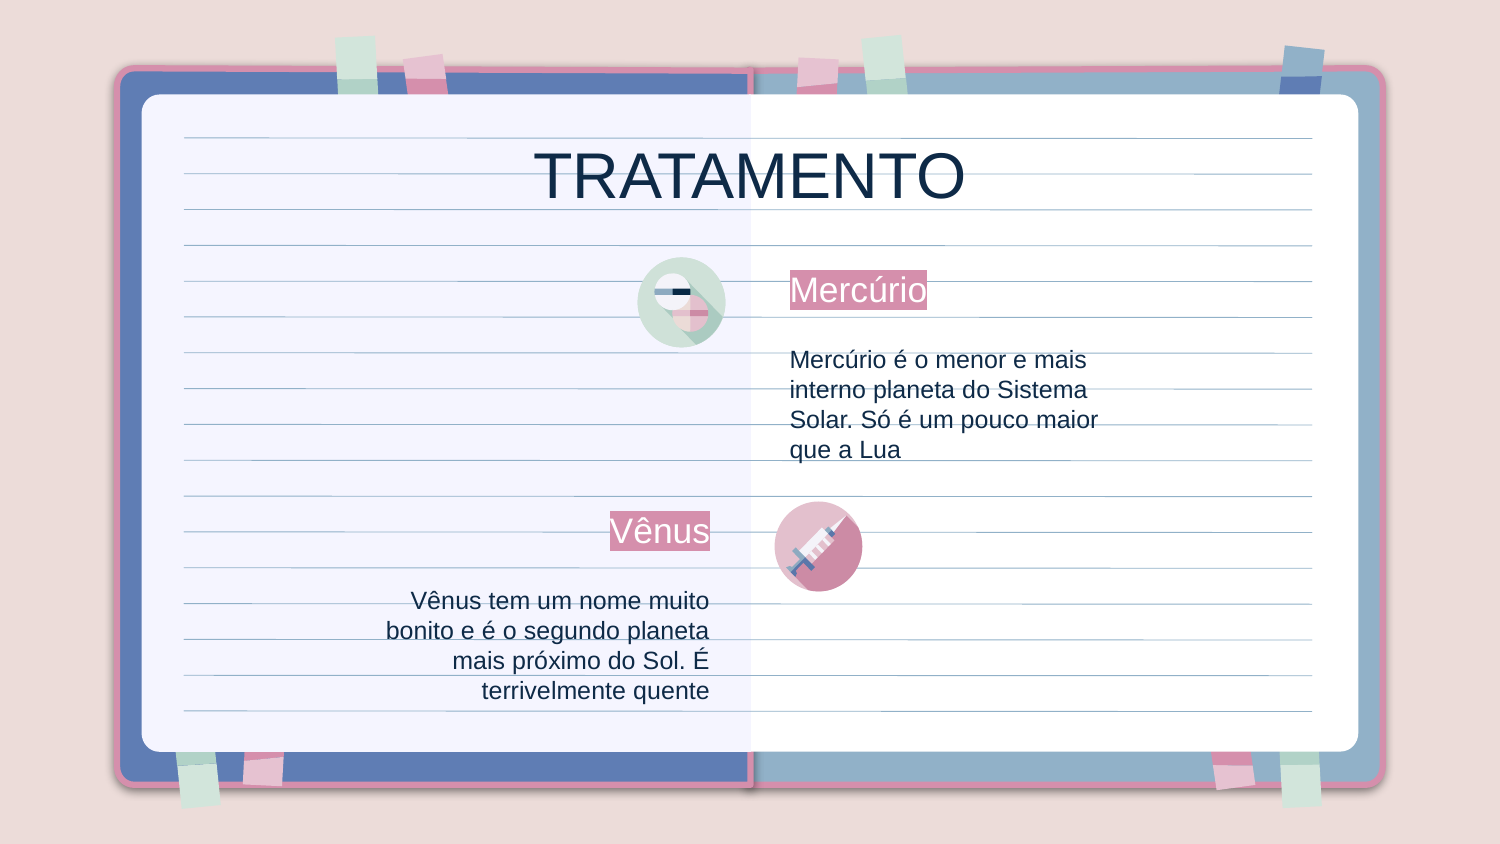

# TRATAMENTO

Mercúrio
Mercúrio é o menor e mais interno planeta do Sistema Solar. Só é um pouco maior que a Lua
Vênus

Vênus tem um nome muito bonito e é o segundo planeta mais próximo do Sol. É terrivelmente quente